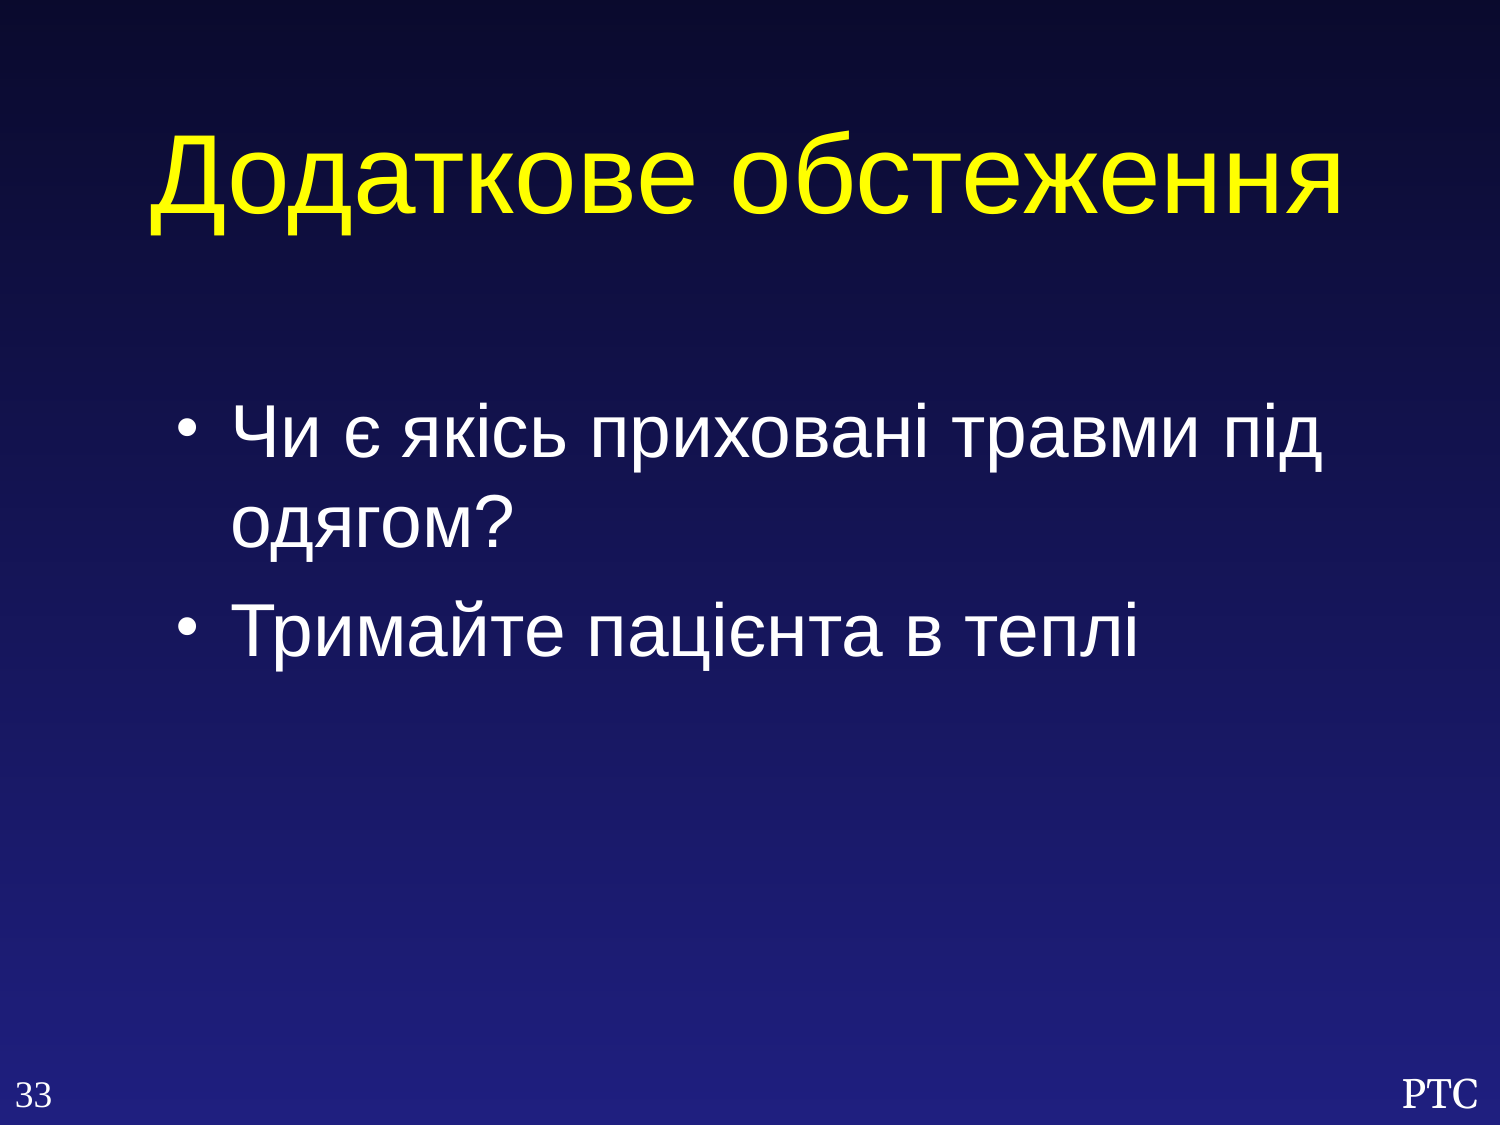

Додаткове обстеження
Чи є якісь приховані травми під одягом?
Тримайте пацієнта в теплі
33